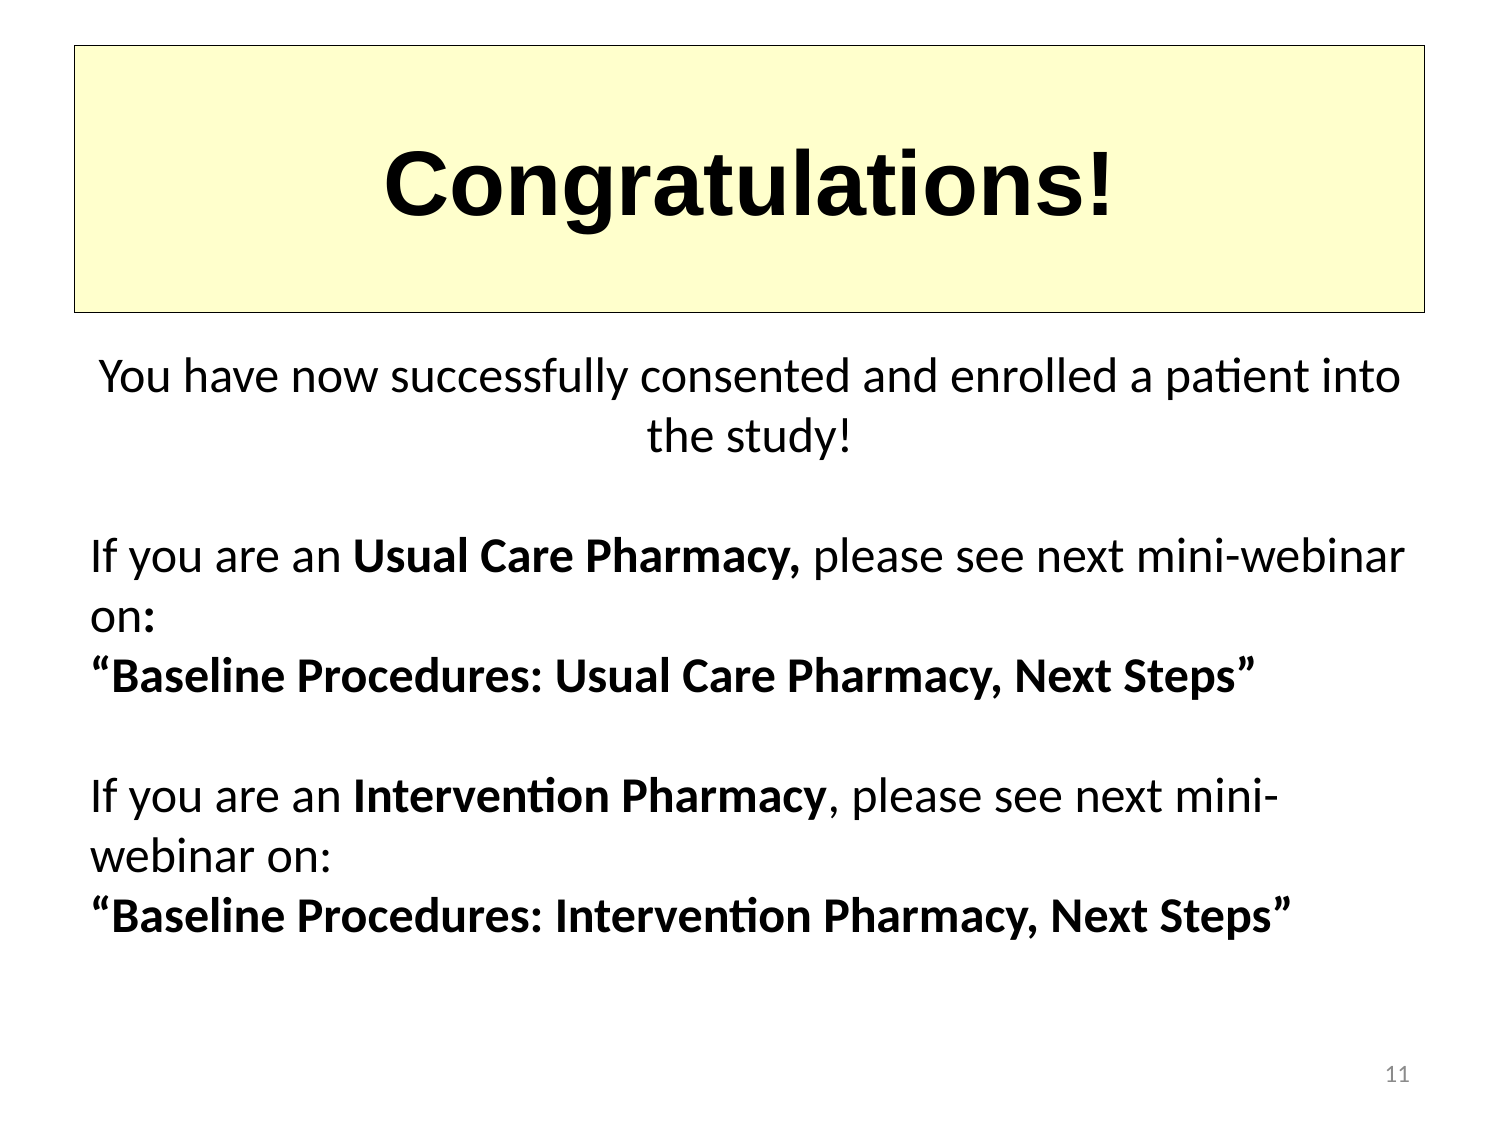

Congratulations!
You have now successfully consented and enrolled a patient into the study!

If you are an Usual Care Pharmacy, please see next mini-webinar on:
“Baseline Procedures: Usual Care Pharmacy, Next Steps”

If you are an Intervention Pharmacy, please see next mini-webinar on:
“Baseline Procedures: Intervention Pharmacy, Next Steps”
11